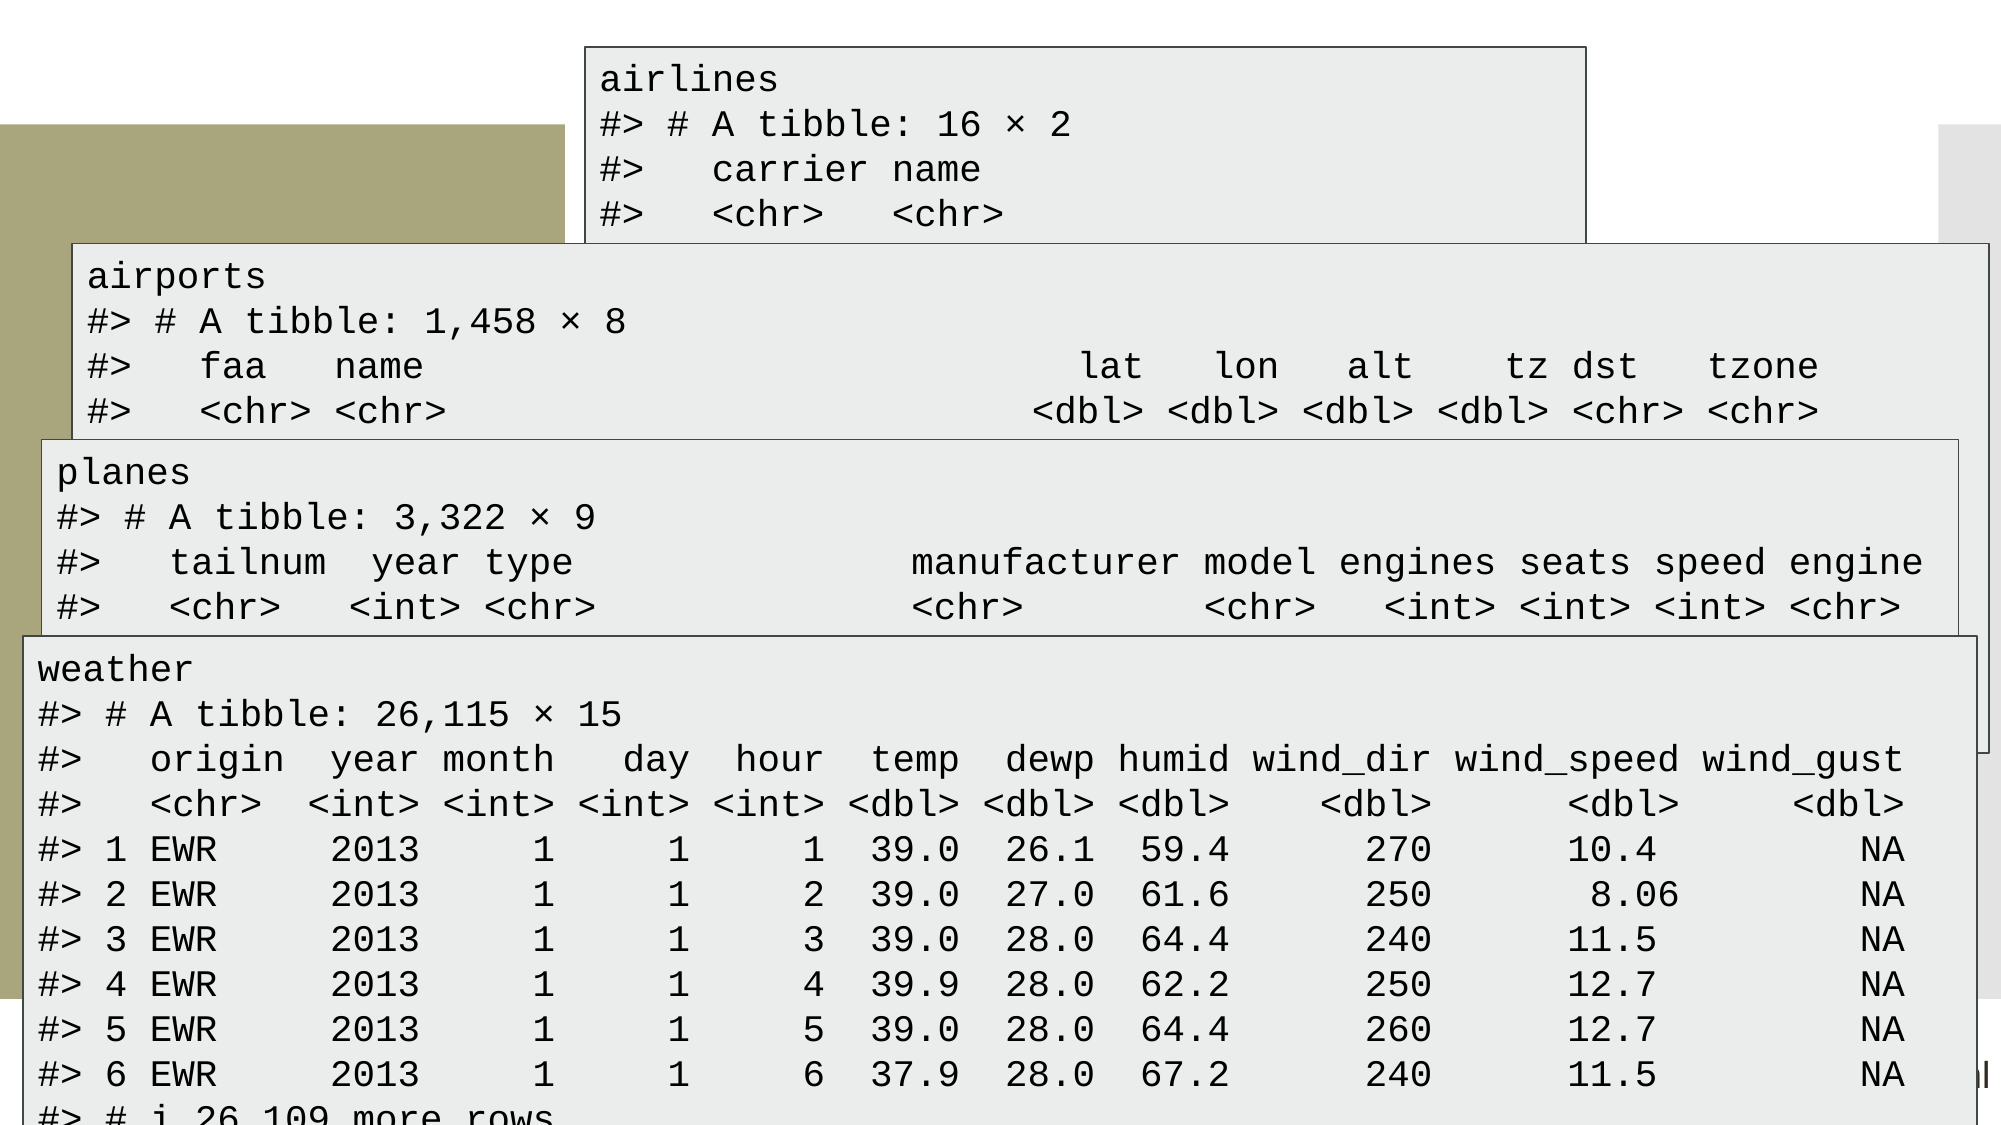

airlines
#> # A tibble: 16 × 2
#>   carrier name
#>   <chr>   <chr>
#> 1 9E      Endeavor Air Inc.
#> 2 AA      American Airlines Inc.
#> 3 AS      Alaska Airlines Inc.
#> 4 B6      JetBlue Airways
#> 5 DL      Delta Air Lines Inc.
#> 6 EV      ExpressJet Airlines Inc.
#> # i 10 more rows
Relational Data
airports
#> # A tibble: 1,458 × 8
#>   faa   name                             lat   lon   alt    tz dst   tzone
#>   <chr> <chr>                          <dbl> <dbl> <dbl> <dbl> <chr> <chr>
#> 1 04G   Lansdowne Airport               41.1 -80.6  1044    -5 A     America/Ne…
#> 2 06A   Moton Field Municipal Airport   32.5 -85.7   264    -6 A     America/Ch…
#> 3 06C   Schaumburg Regional             42.0 -88.1   801    -6 A     America/Ch…
#> 4 06N   Randall Airport                 41.4 -74.4   523    -5 A     America/Ne…
#> 5 09J   Jekyll Island Airport           31.1 -81.4    11    -5 A     America/Ne…
#> 6 0A9   Elizabethton Municipal Airport  36.4 -82.2  1593    -5 A     America/Ne…
#> # i 1,452 more rows
planes
#> # A tibble: 3,322 × 9
#>   tailnum  year type               manufacturer model engines seats speed engine
#>   <chr>   <int> <chr>              <chr>        <chr>   <int> <int> <int> <chr>
#> 1 N10156   2004 Fixed wing multi … EMBRAER      EMB-…       2    55    NA Turbo…
#> 2 N102UW   1998 Fixed wing multi … AIRBUS INDU… A320…       2   182    NA Turbo…
#> 3 N103US   1999 Fixed wing multi … AIRBUS INDU… A320…       2   182    NA Turbo…
#> 4 N104UW   1999 Fixed wing multi … AIRBUS INDU… A320…       2   182    NA Turbo…
#> 5 N10575   2002 Fixed wing multi … EMBRAER      EMB-…       2    55    NA Turbo…
#> 6 N105UW   1999 Fixed wing multi … AIRBUS INDU… A320…       2   182    NA Turbo…
#> # i 3,316 more rows
weather
#> # A tibble: 26,115 × 15
#>   origin  year month   day  hour  temp  dewp humid wind_dir wind_speed wind_gust
#>   <chr>  <int> <int> <int> <int> <dbl> <dbl> <dbl>    <dbl>      <dbl>     <dbl>
#> 1 EWR     2013     1     1     1  39.0  26.1  59.4      270      10.4         NA
#> 2 EWR     2013     1     1     2  39.0  27.0  61.6      250       8.06        NA
#> 3 EWR     2013     1     1     3  39.0  28.0  64.4      240      11.5         NA
#> 4 EWR     2013     1     1     4  39.9  28.0  62.2      250      12.7         NA
#> 5 EWR     2013     1     1     5  39.0  28.0  64.4      260      12.7         NA
#> 6 EWR     2013     1     1     6  37.9  28.0  67.2      240      11.5         NA
#> # i 26,109 more rows
#> # i 4 more variables: precip <dbl>, pressure <dbl>, visib <dbl>,
#> #   time_hour <dttm>
https://r4ds.had.co.nz/relational-data.html